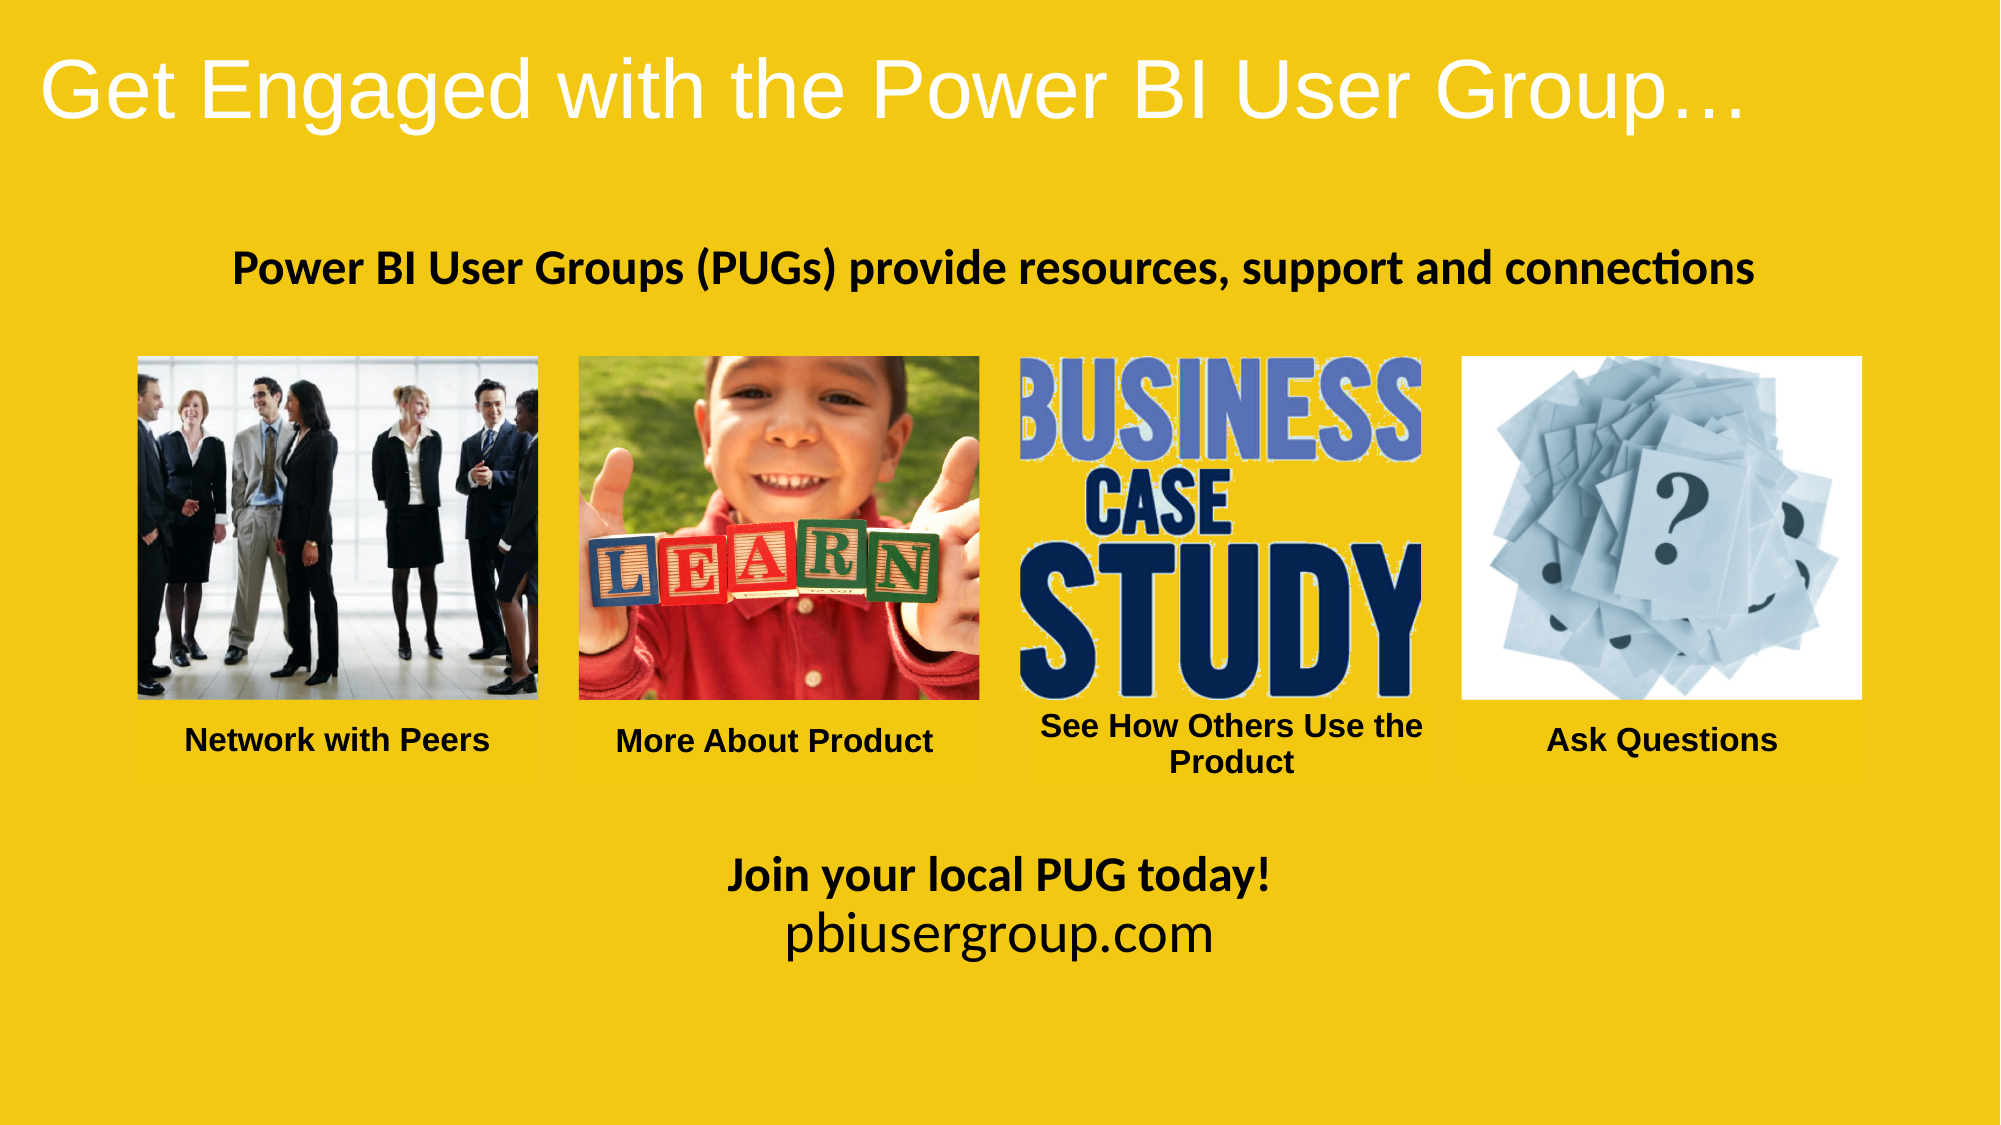

Get Engaged with the Power BI User Group…
Network with Peers
More About Product
See How Others Use the Product
Ask Questions
Power BI User Groups (PUGs) provide resources, support and connections
Join your local PUG today! pbiusergroup.com